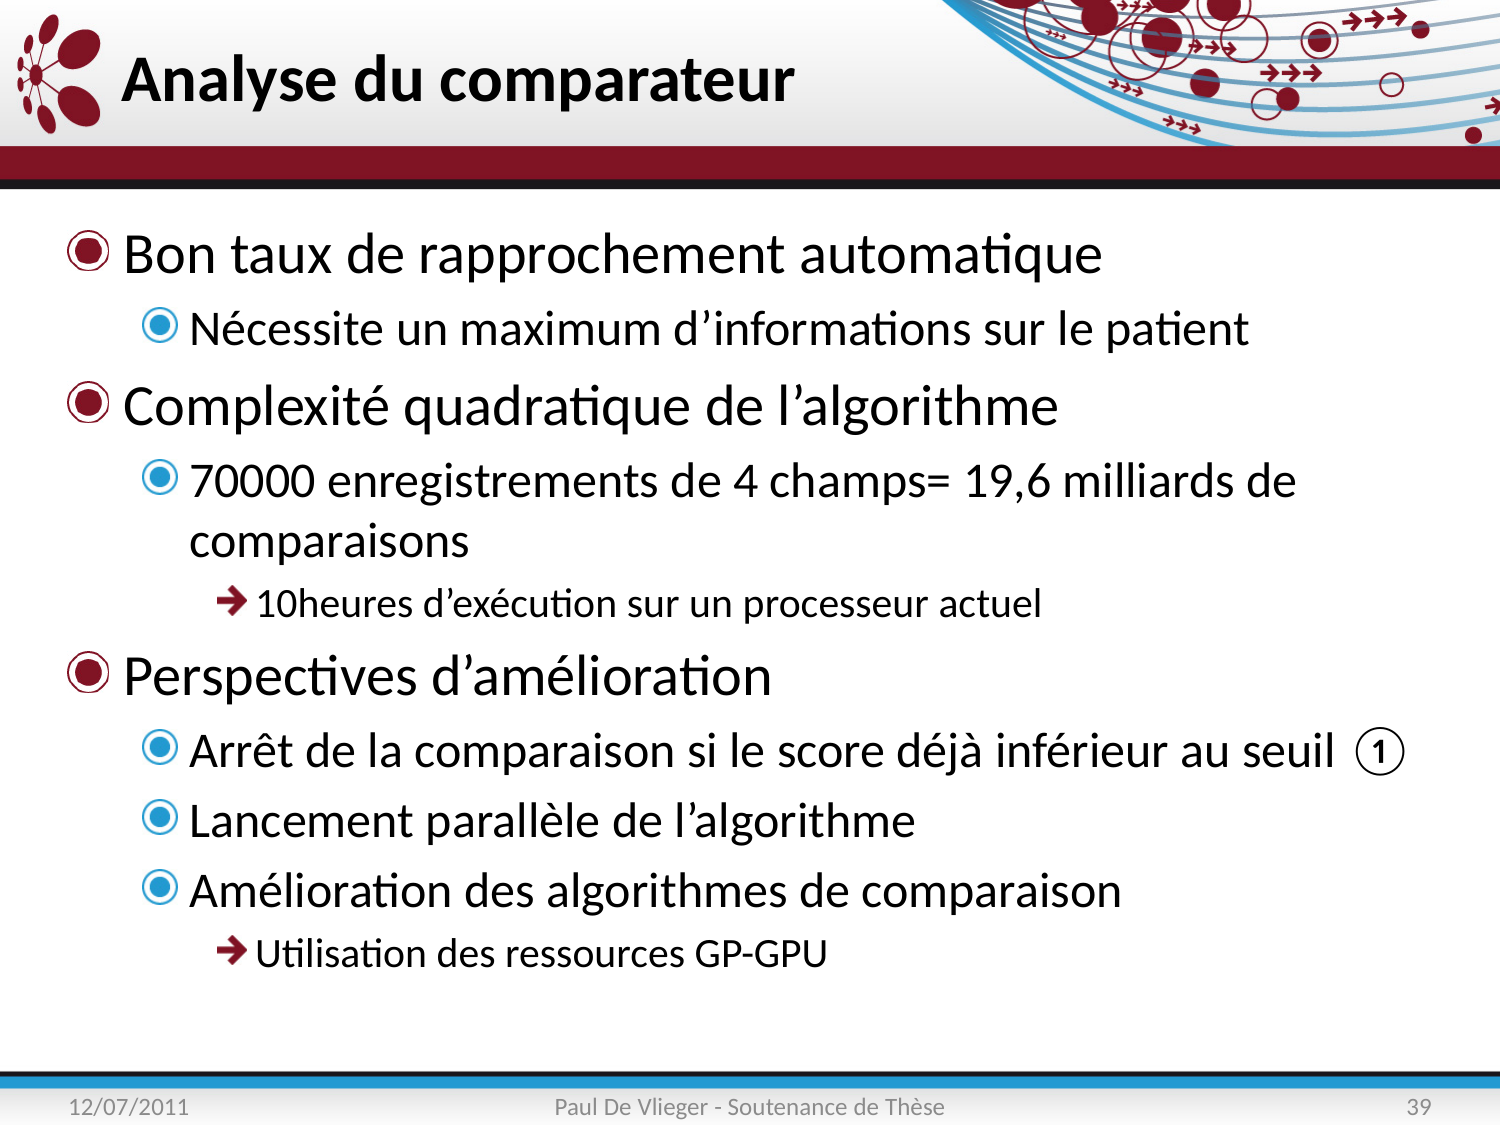

# Analyse du comparateur
Bon taux de rapprochement automatique
Nécessite un maximum d’informations sur le patient
Complexité quadratique de l’algorithme
70000 enregistrements de 4 champs= 19,6 milliards de comparaisons
10heures d’exécution sur un processeur actuel
Perspectives d’amélioration
Arrêt de la comparaison si le score déjà inférieur au seuil ①
Lancement parallèle de l’algorithme
Amélioration des algorithmes de comparaison
Utilisation des ressources GP-GPU

12/07/2011
Paul De Vlieger - Soutenance de Thèse
39